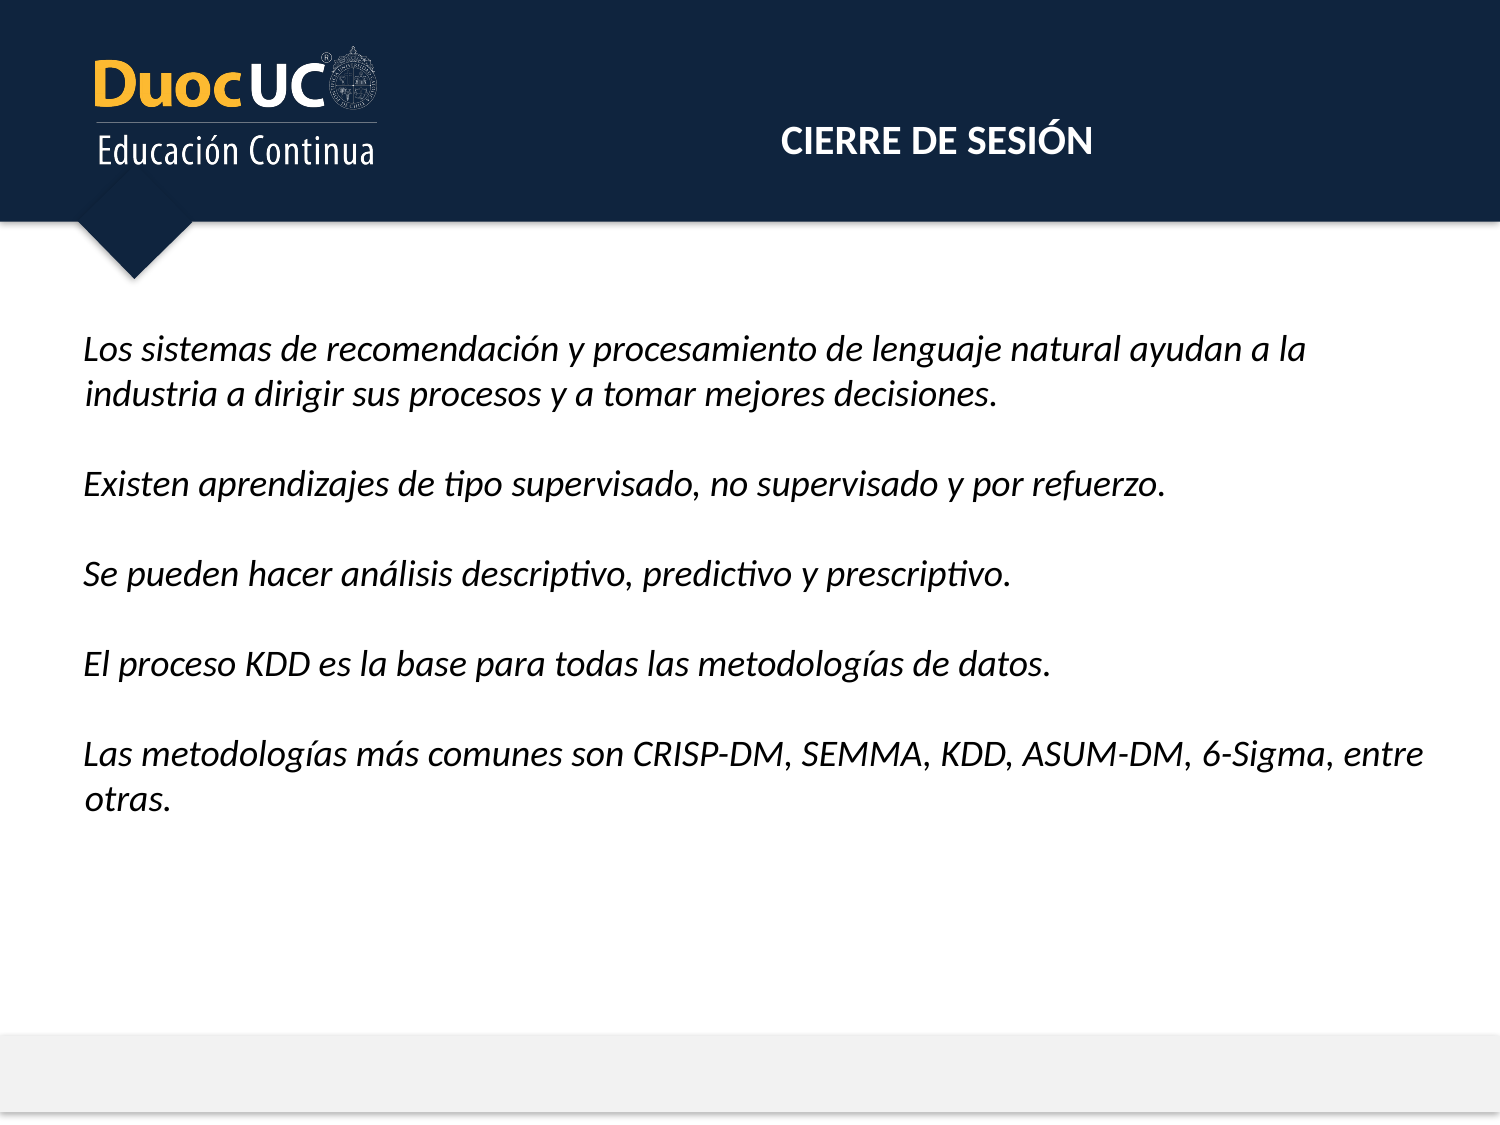

CIERRE DE SESIÓN
Los sistemas de recomendación y procesamiento de lenguaje natural ayudan a la industria a dirigir sus procesos y a tomar mejores decisiones.

Existen aprendizajes de tipo supervisado, no supervisado y por refuerzo.

Se pueden hacer análisis descriptivo, predictivo y prescriptivo.

El proceso KDD es la base para todas las metodologías de datos.

Las metodologías más comunes son CRISP-DM, SEMMA, KDD, ASUM-DM, 6-Sigma, entre otras.